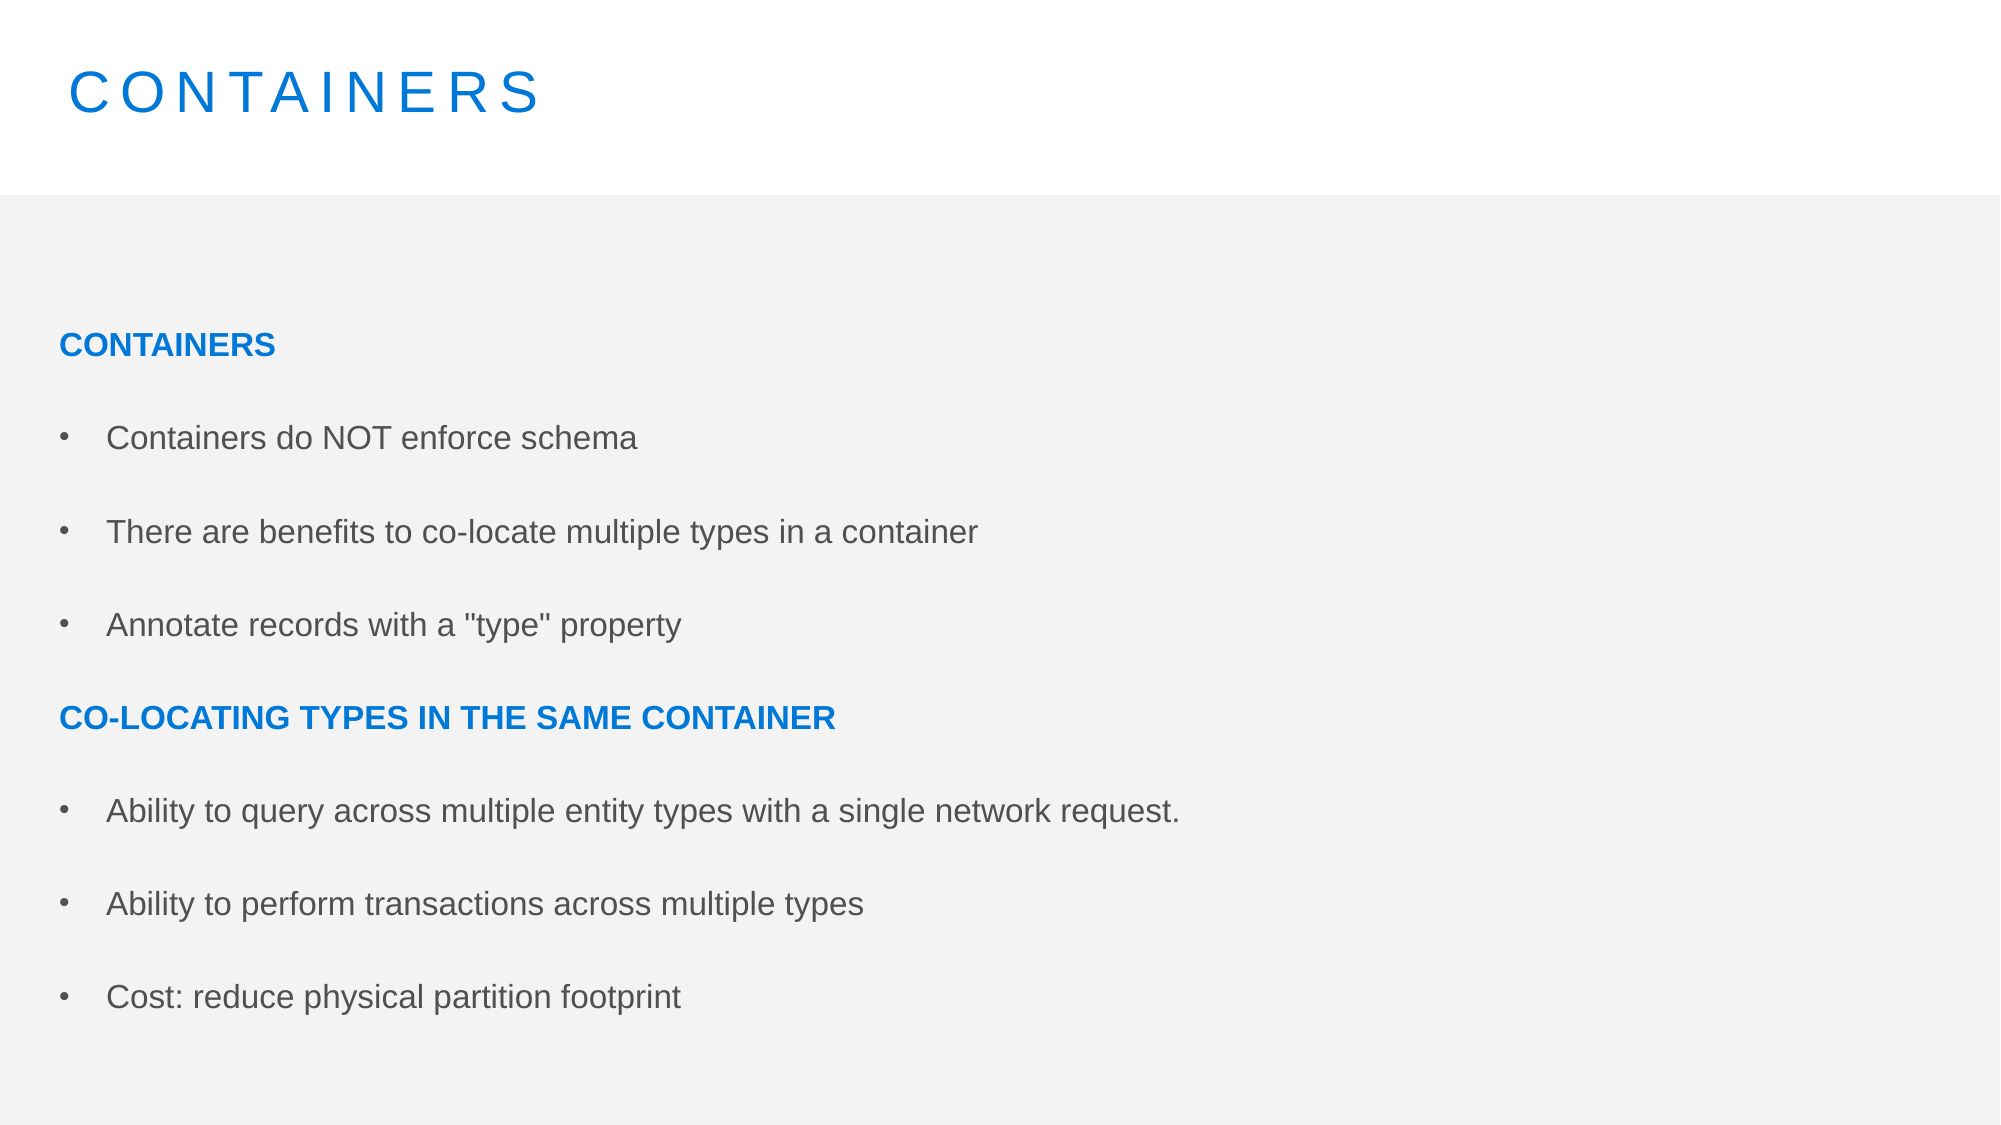

# Containers
CONTAINERS

Containers do NOT enforce schema

There are benefits to co-locate multiple types in a container

Annotate records with a "type" property

CO-LOCATING TYPES IN THE SAME CONTAINER

Ability to query across multiple entity types with a single network request.

Ability to perform transactions across multiple types

Cost: reduce physical partition footprint